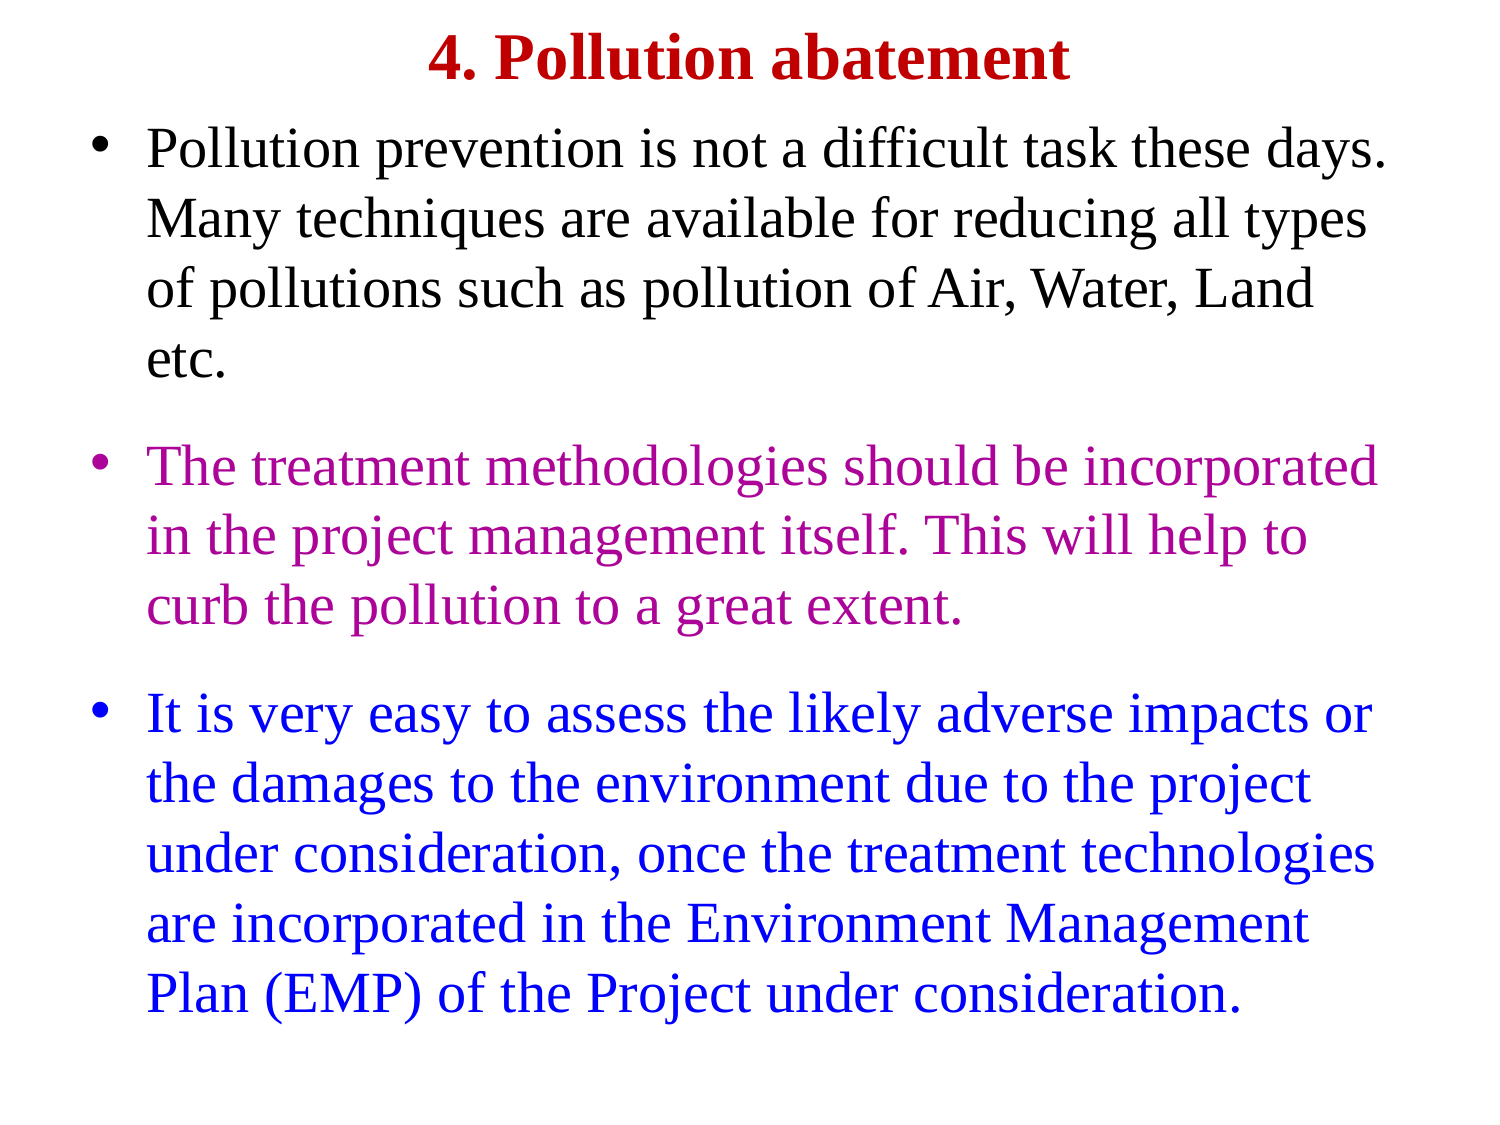

4. Pollution abatement
Pollution prevention is not a difficult task these days. Many techniques are available for reducing all types of pollutions such as pollution of Air, Water, Land etc.

The treatment methodologies should be incorporated in the project management itself. This will help to curb the pollution to a great extent.

It is very easy to assess the likely adverse impacts or the damages to the environment due to the project under consideration, once the treatment technologies are incorporated in the Environment Management Plan (EMP) of the Project under consideration.